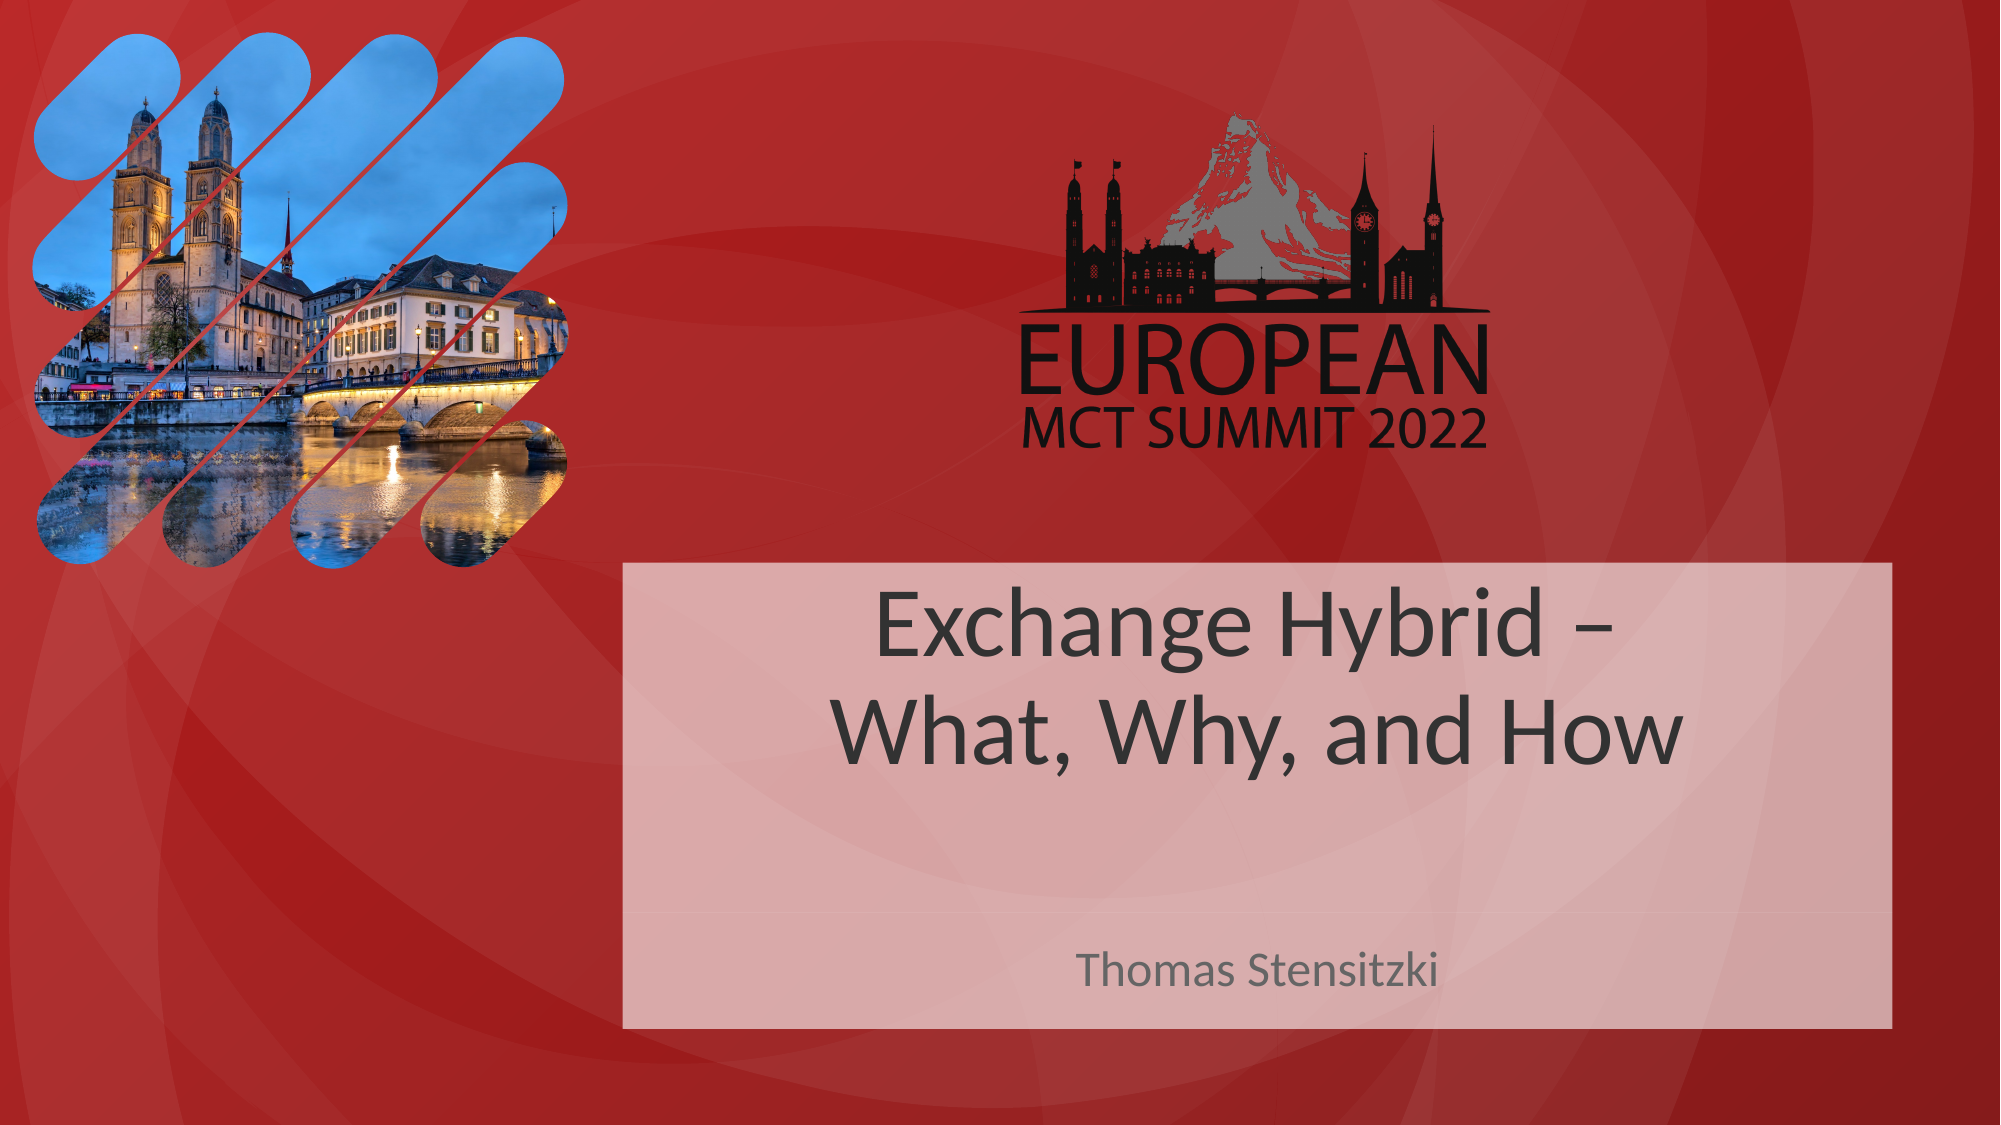

# Exchange Hybrid – What, Why, and How
Thomas Stensitzki